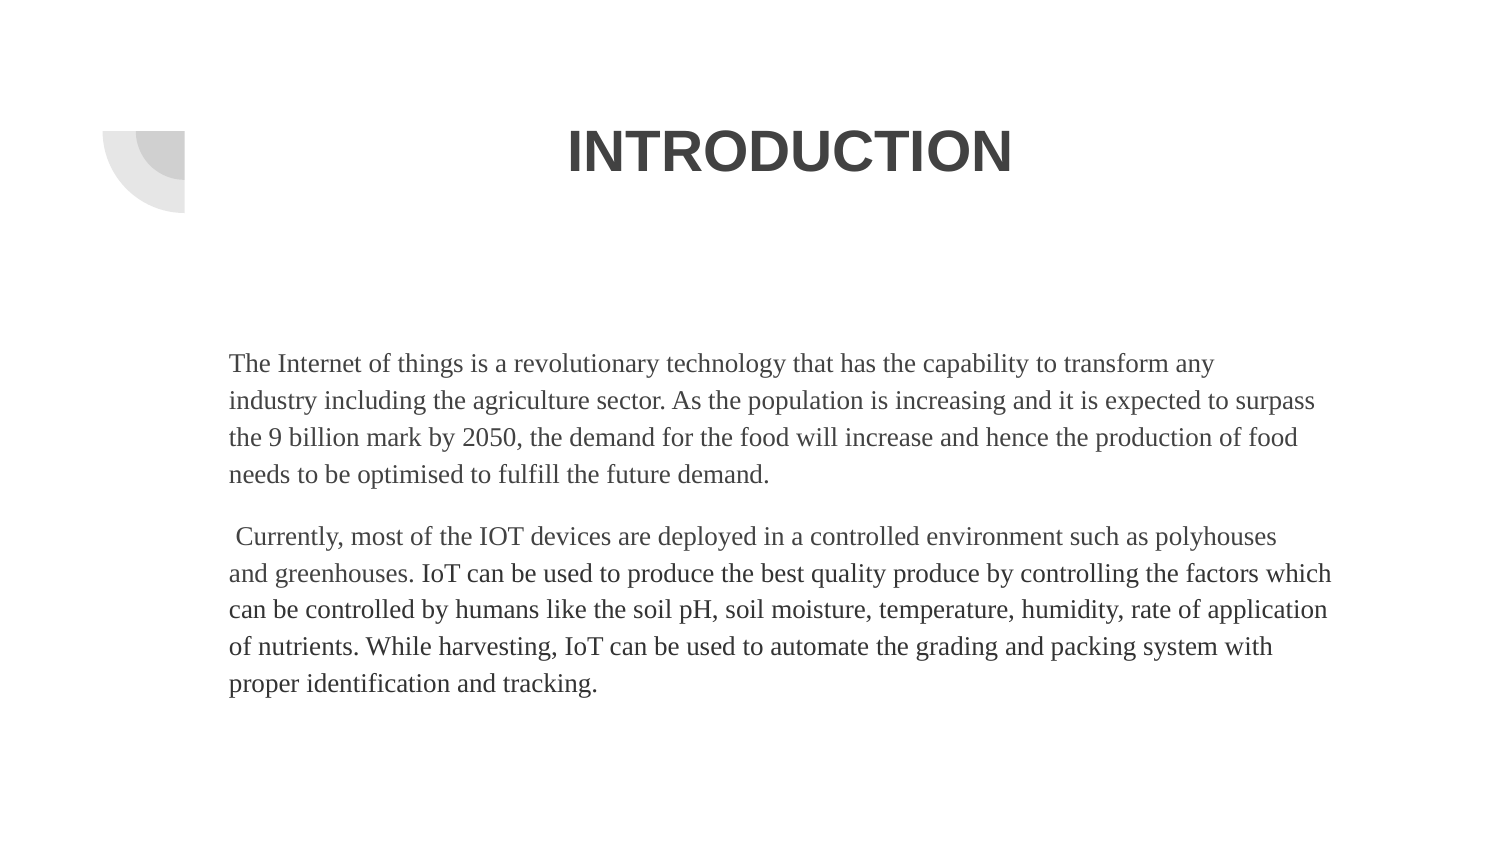

# INTRODUCTION
The Internet of things is a revolutionary technology that has the capability to transform any industry including the agriculture sector. As the population is increasing and it is expected to surpass the 9 billion mark by 2050, the demand for the food will increase and hence the production of food needs to be optimised to fulfill the future demand.
 Currently, most of the IOT devices are deployed in a controlled environment such as polyhouses and greenhouses. IoT can be used to produce the best quality produce by controlling the factors which can be controlled by humans like the soil pH, soil moisture, temperature, humidity, rate of application of nutrients. While harvesting, IoT can be used to automate the grading and packing system with proper identification and tracking.